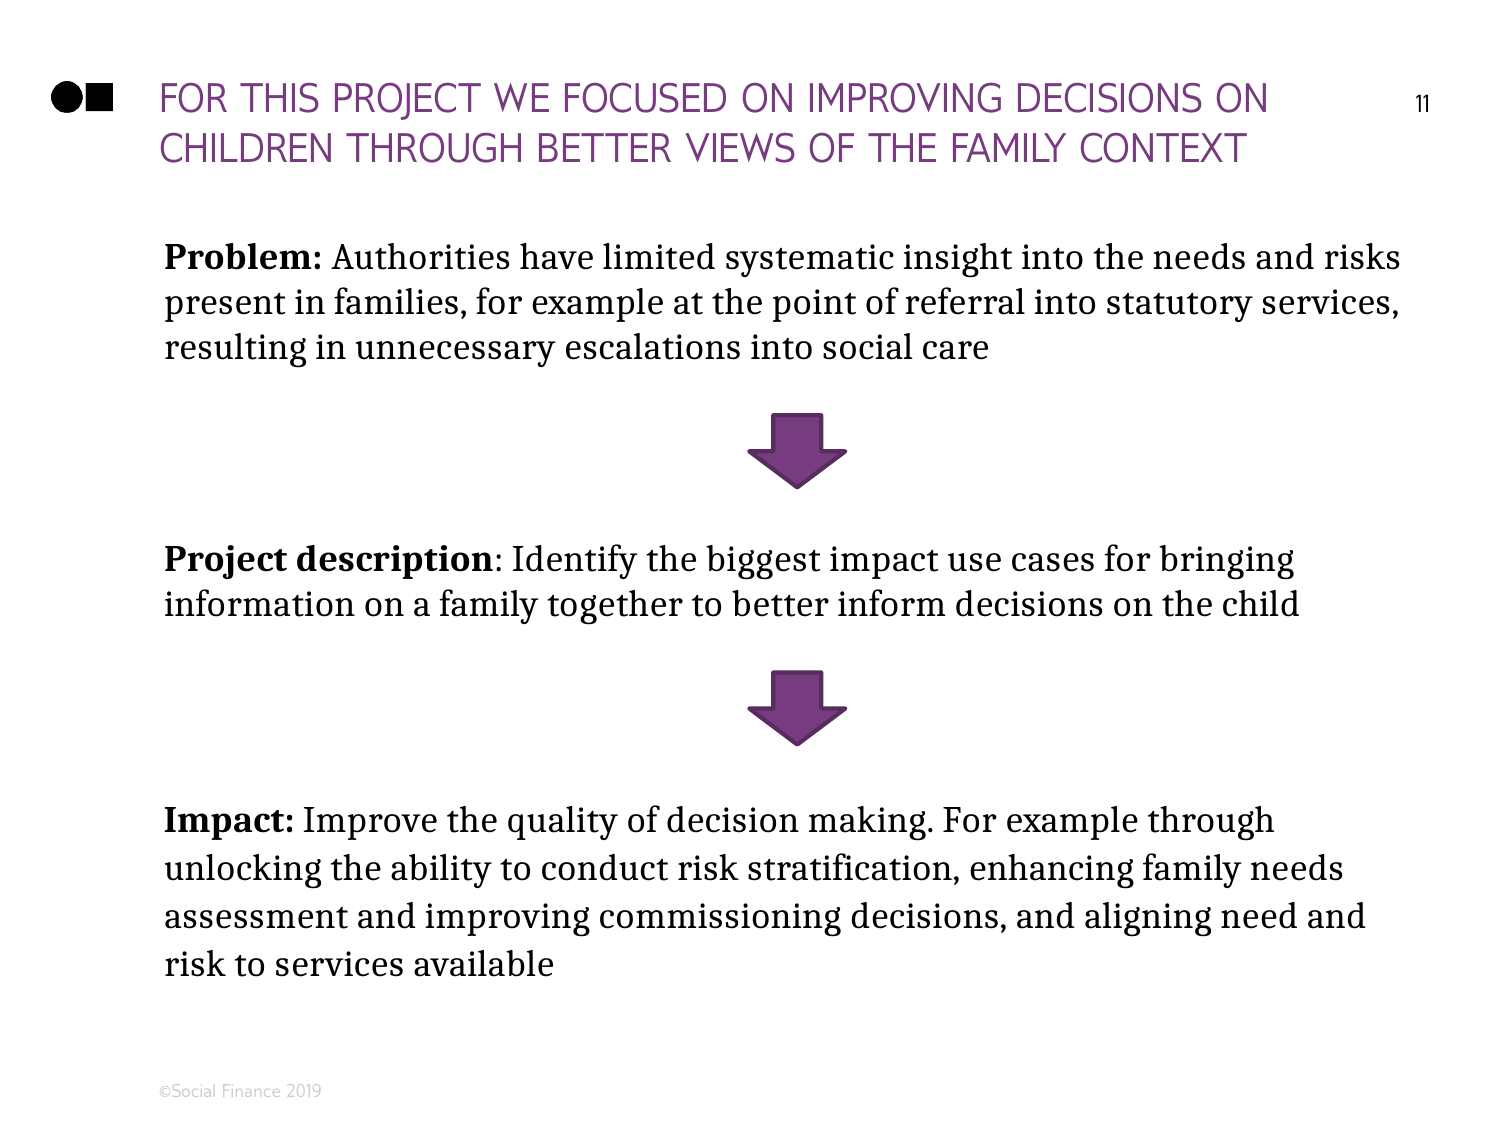

# for this project we focused on IMPROVING decisions on children through better views OF THE FAMILY CONTEXT
11
Problem: Authorities have limited systematic insight into the needs and risks present in families, for example at the point of referral into statutory services, resulting in unnecessary escalations into social care

Project description: Identify the biggest impact use cases for bringing information on a family together to better inform decisions on the child

Impact: Improve the quality of decision making. For example through unlocking the ability to conduct risk stratification, enhancing family needs assessment and improving commissioning decisions, and aligning need and risk to services available